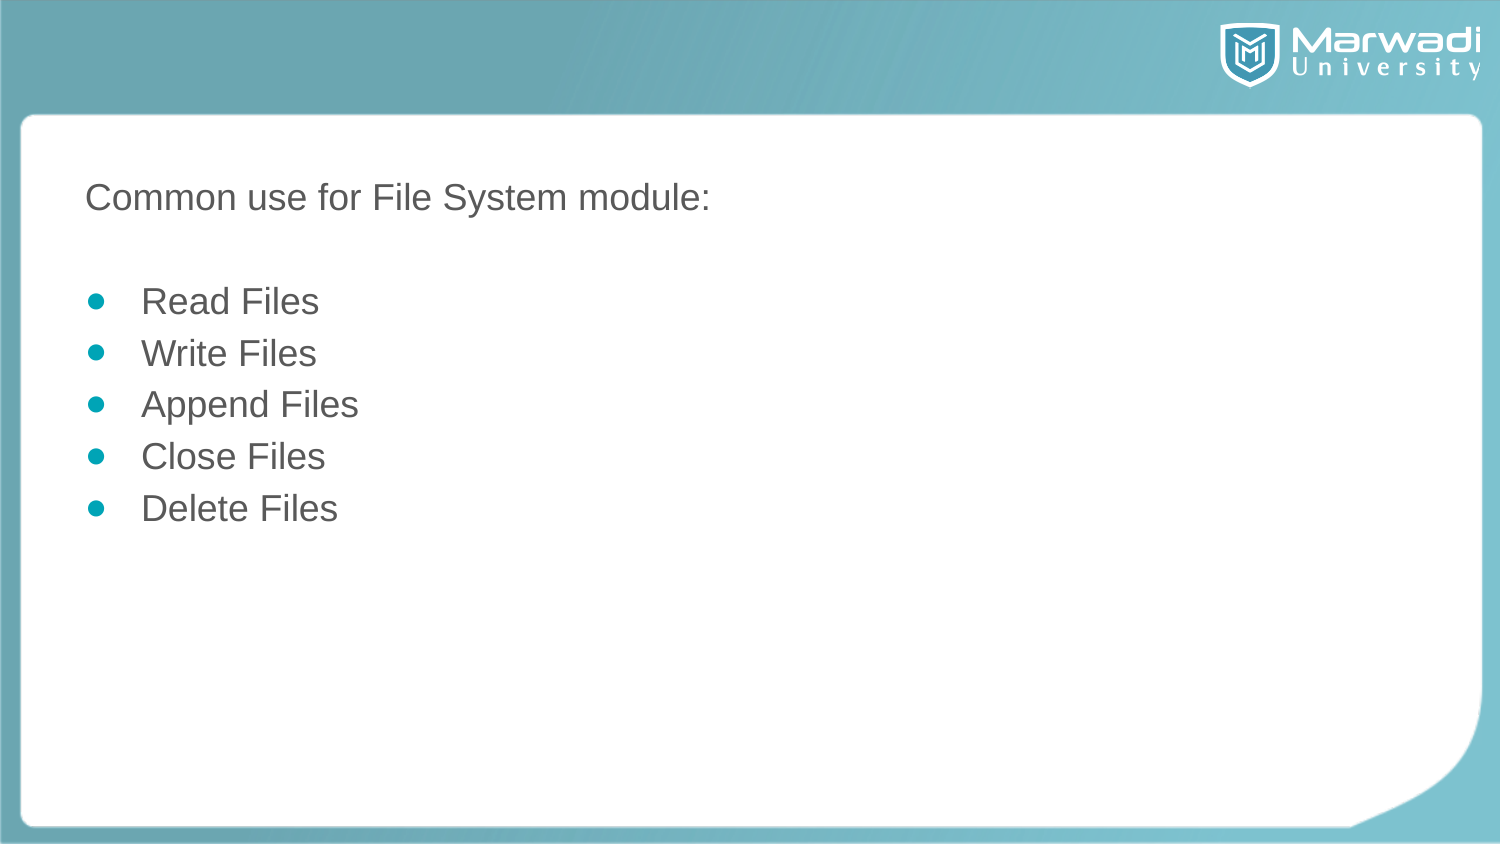

#
Common use for File System module:

Read Files
Write Files
Append Files
Close Files
Delete Files